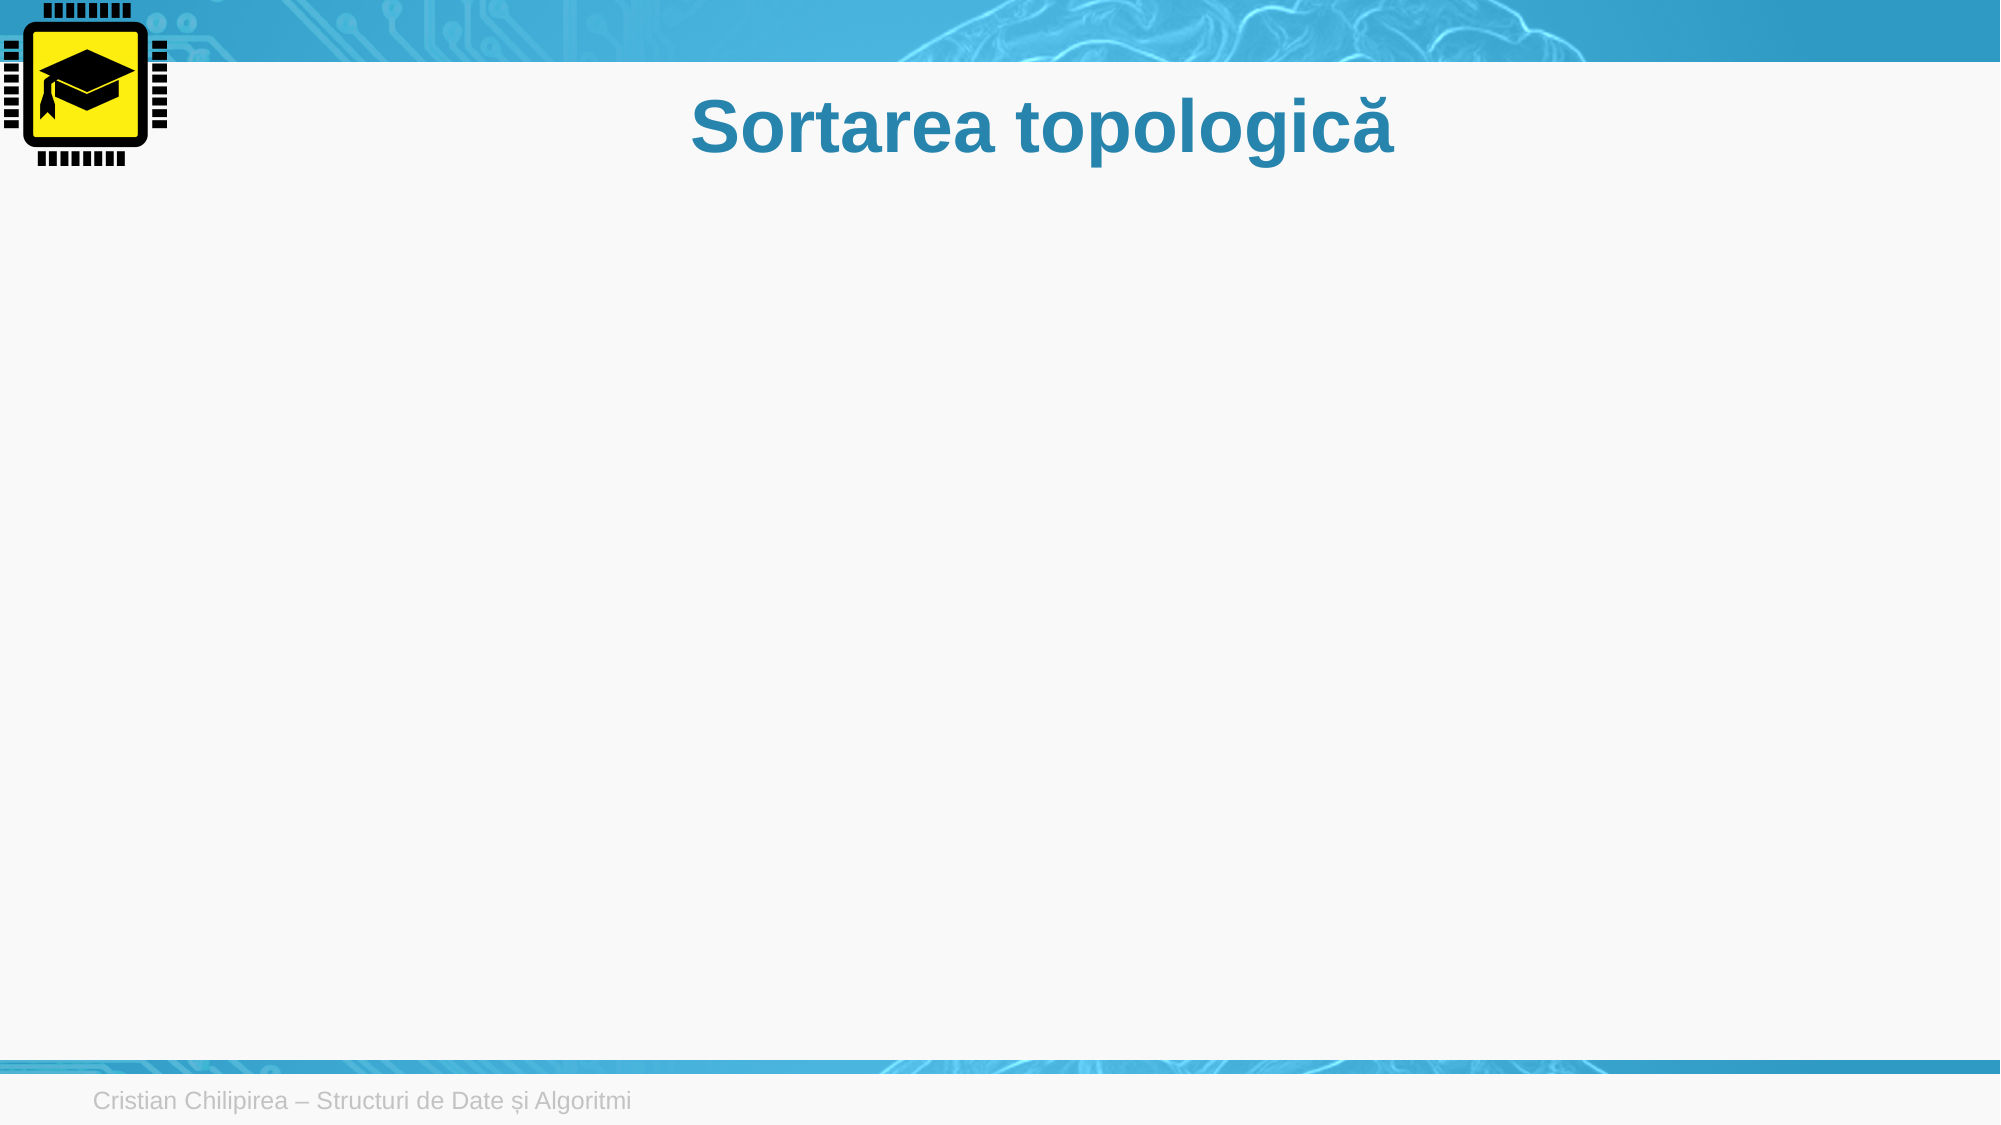

# Sortarea topologică

Cristian Chilipirea – Structuri de Date și Algoritmi